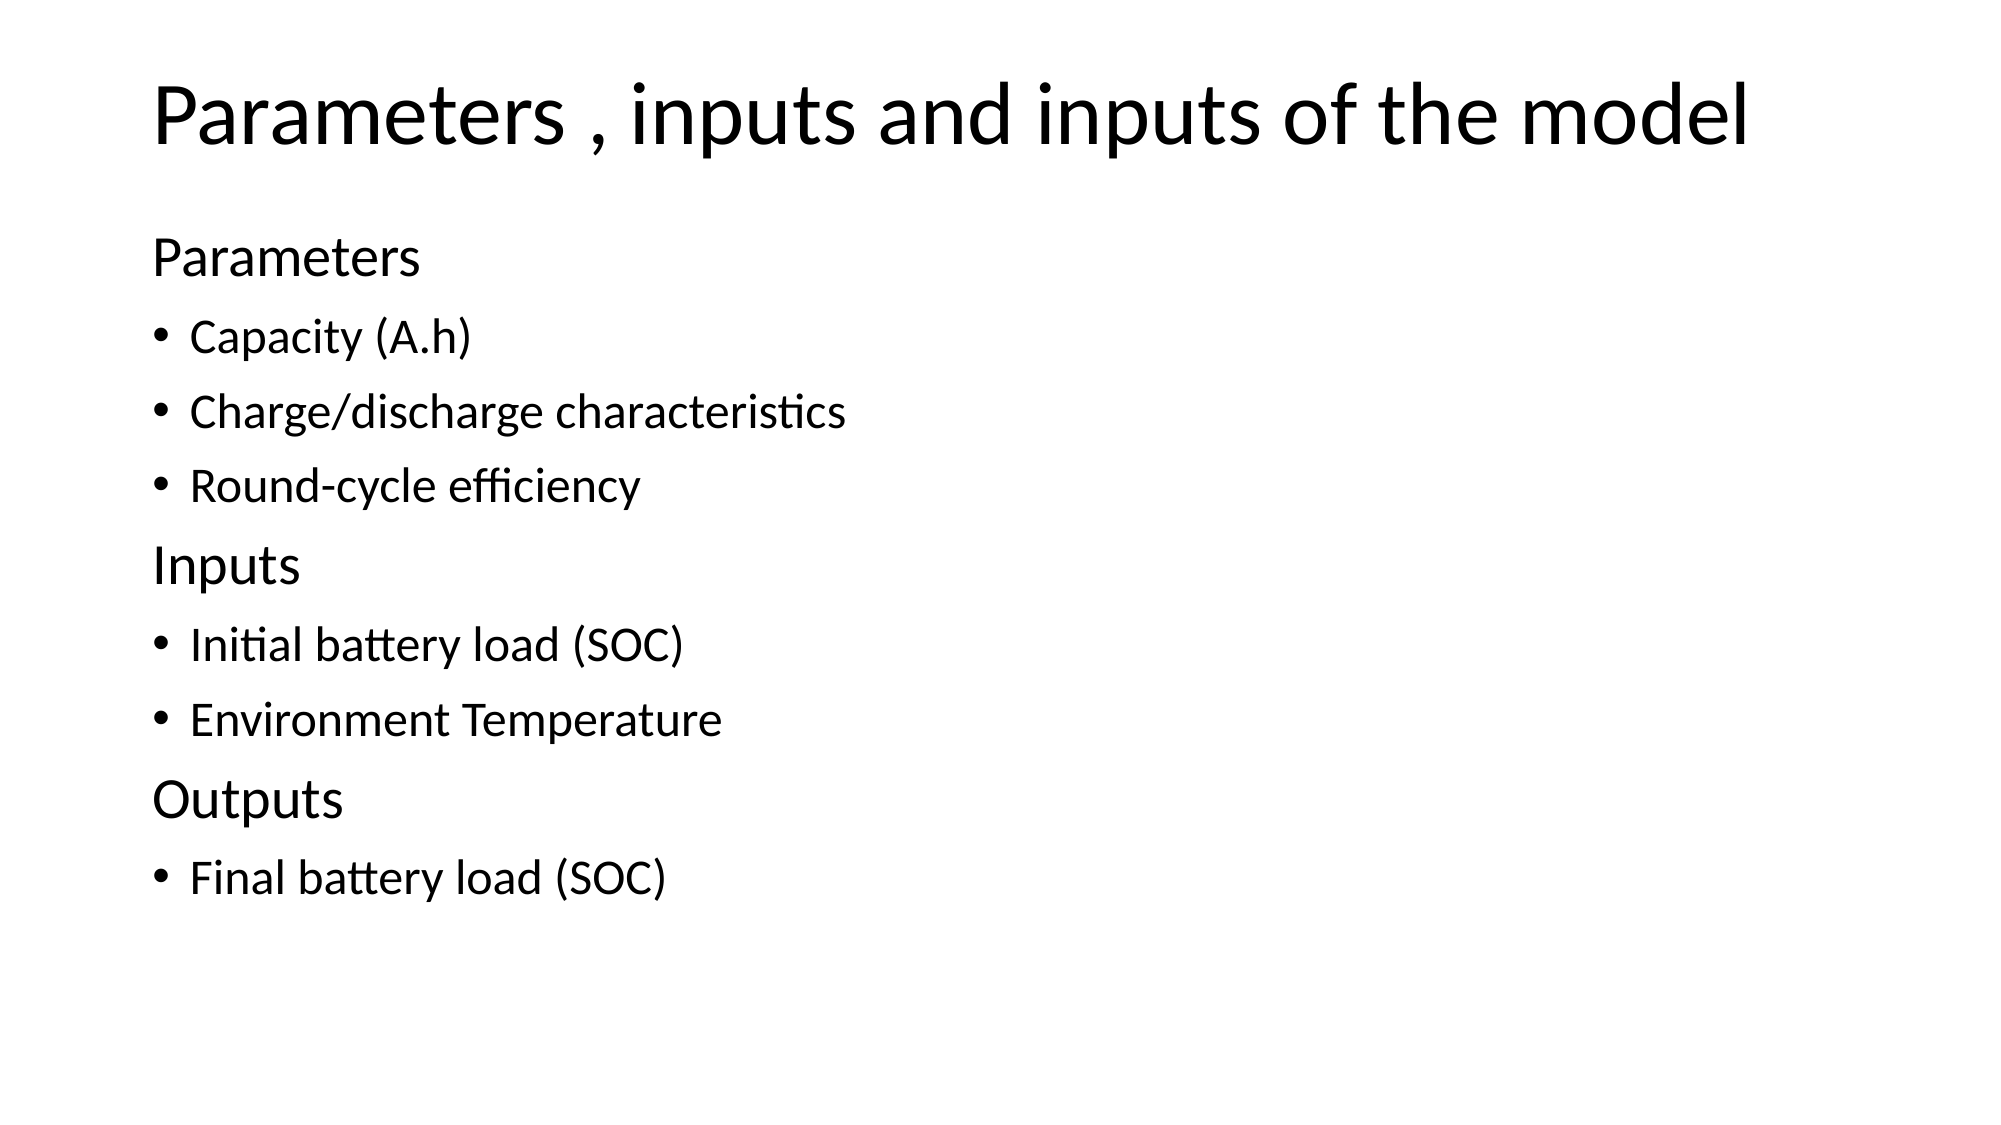

# Parameters , inputs and inputs of the model
Parameters
Capacity (A.h)
Charge/discharge characteristics
Round-cycle efficiency
Inputs
Initial battery load (SOC)
Environment Temperature
Outputs
Final battery load (SOC)